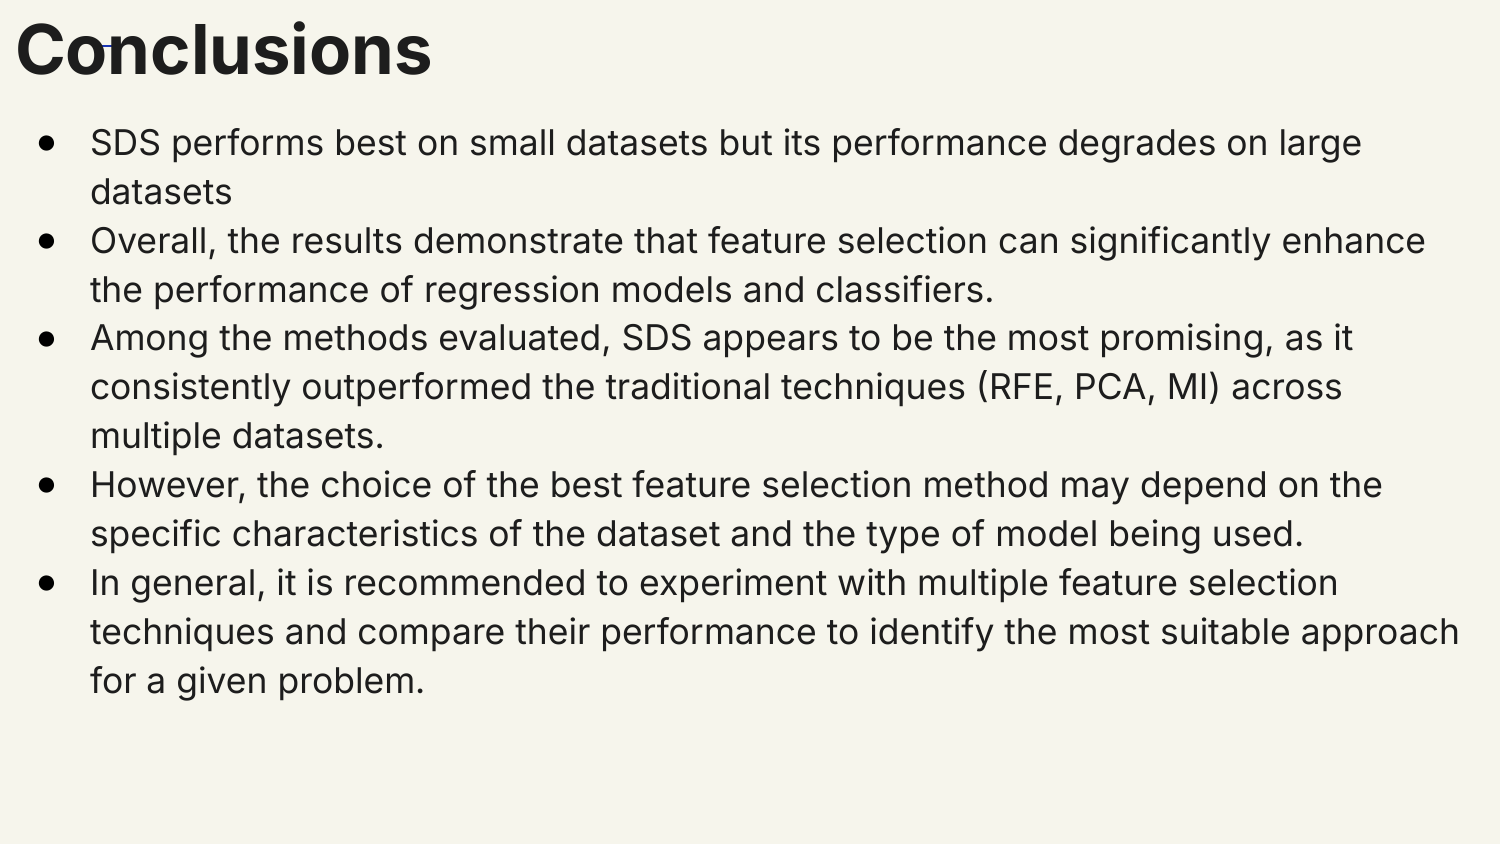

Conclusions
SDS performs best on small datasets but its performance degrades on large datasets
Overall, the results demonstrate that feature selection can significantly enhance the performance of regression models and classifiers.
Among the methods evaluated, SDS appears to be the most promising, as it consistently outperformed the traditional techniques (RFE, PCA, MI) across multiple datasets.
However, the choice of the best feature selection method may depend on the specific characteristics of the dataset and the type of model being used.
In general, it is recommended to experiment with multiple feature selection techniques and compare their performance to identify the most suitable approach for a given problem.